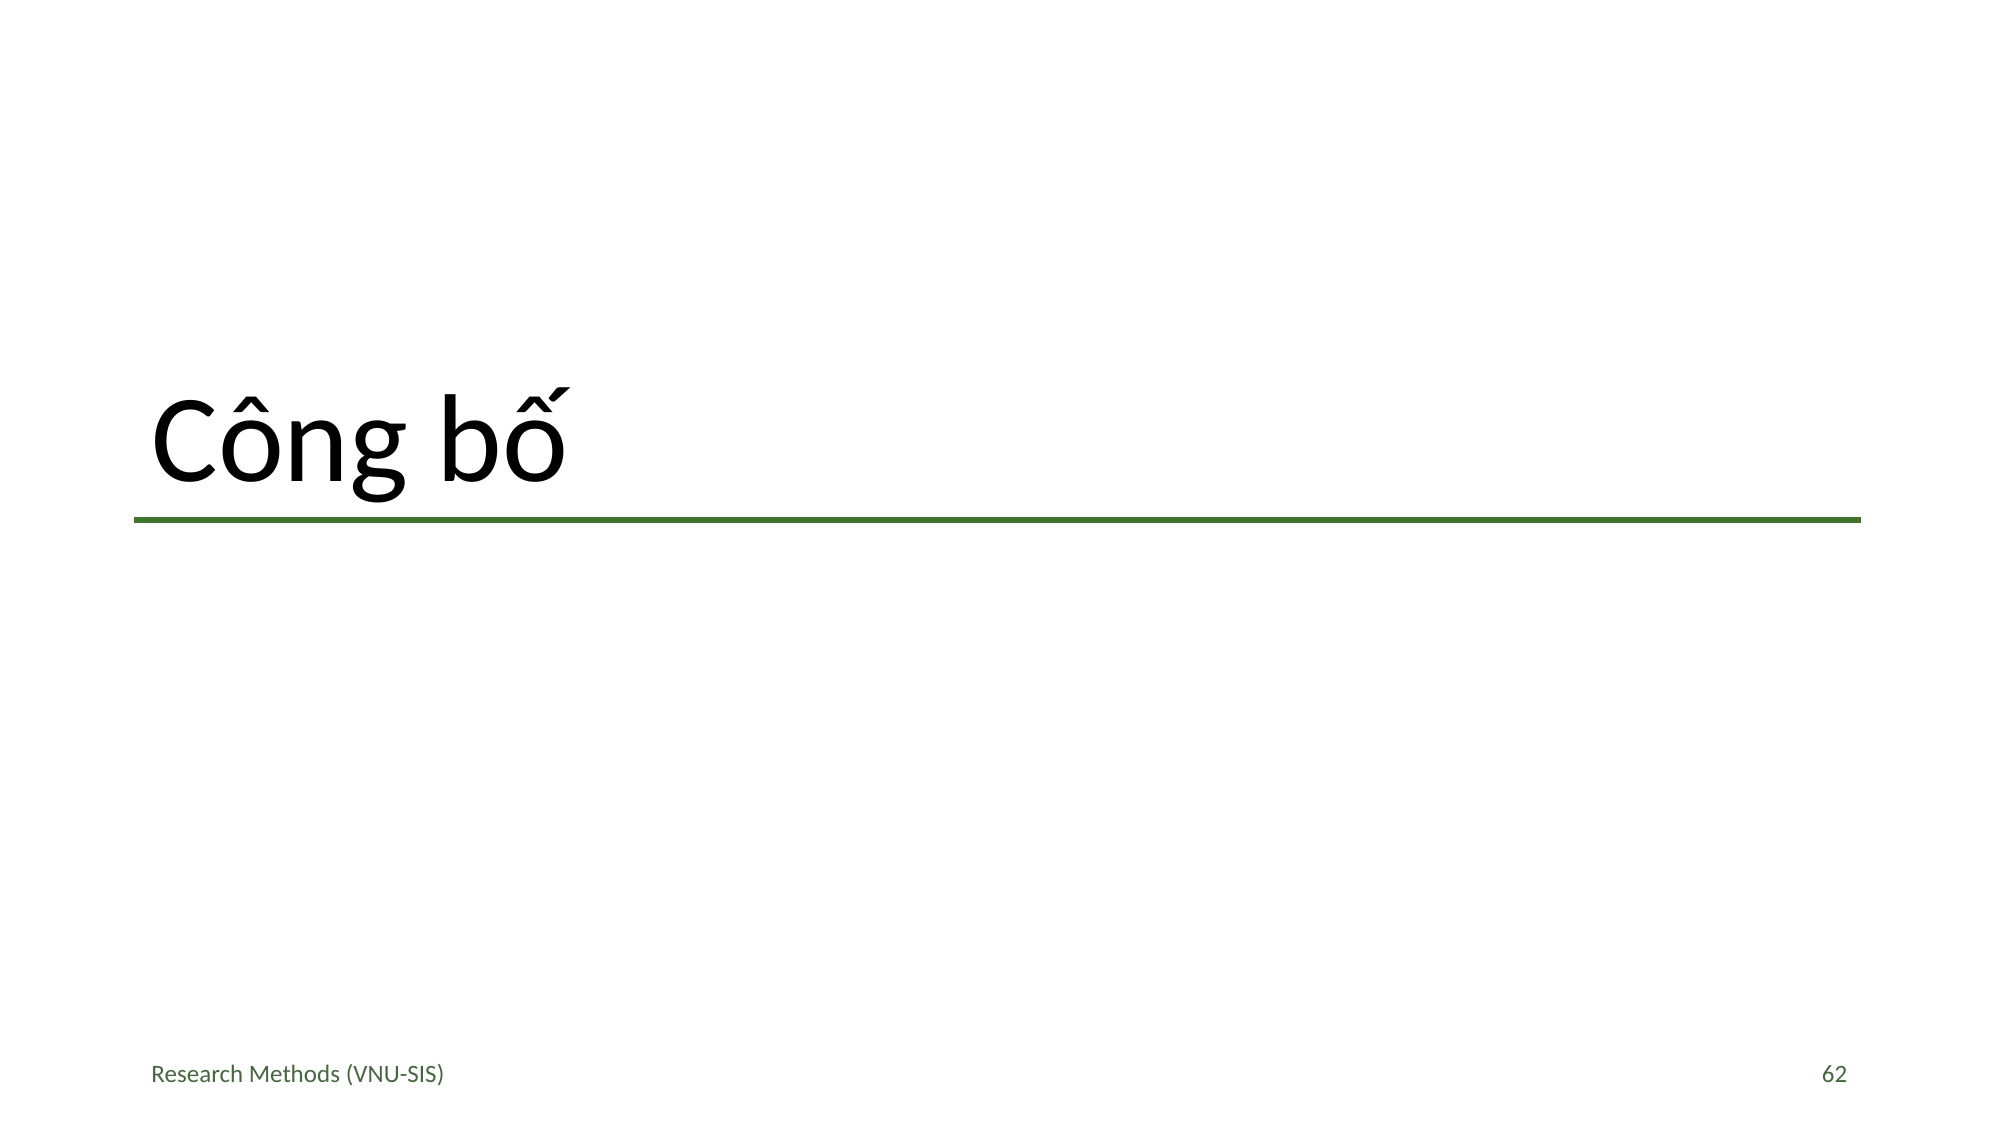

# Công bố

Research Methods (VNU-SIS)
62